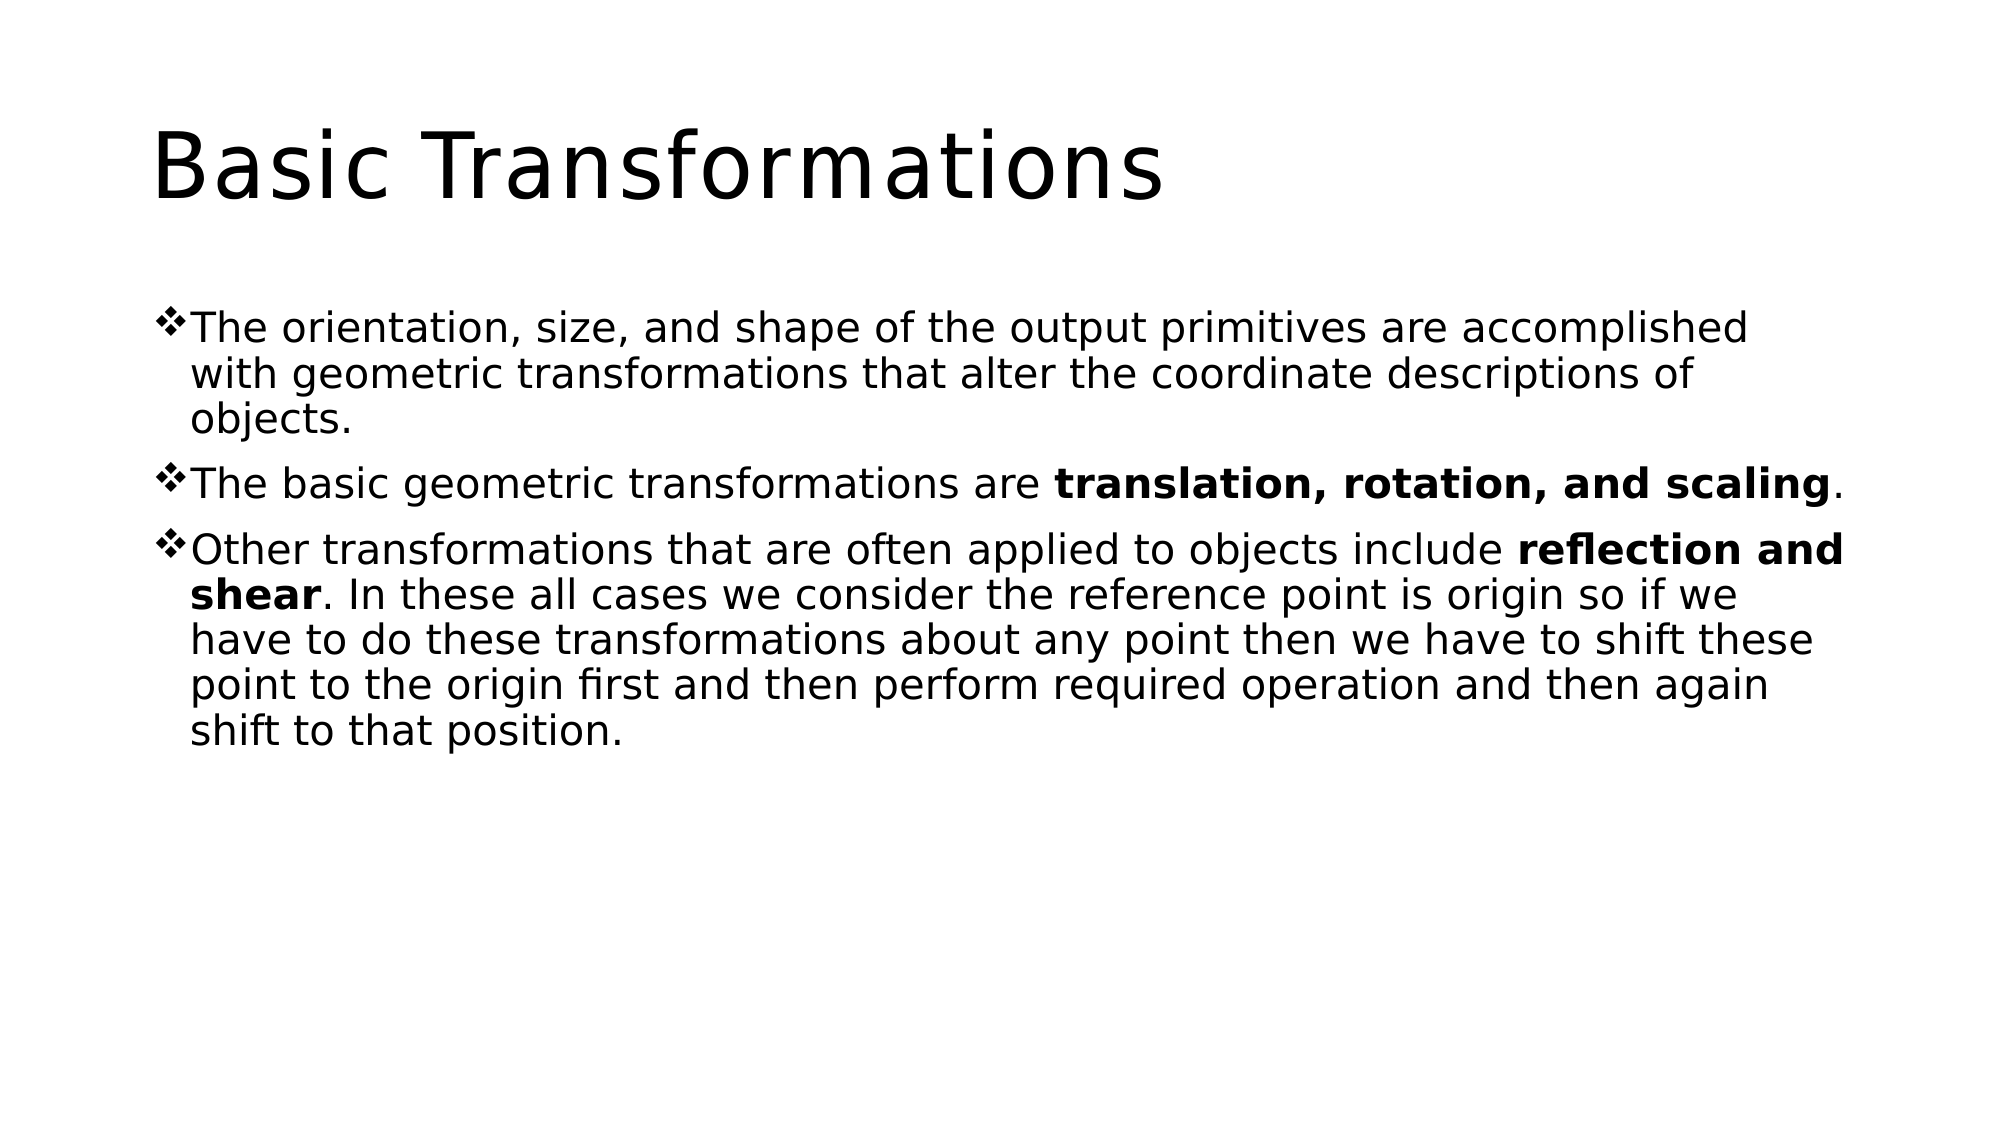

# Basic Transformations
The orientation, size, and shape of the output primitives are accomplished with geometric transformations that alter the coordinate descriptions of objects.
The basic geometric transformations are translation, rotation, and scaling.
Other transformations that are often applied to objects include reflection and shear. In these all cases we consider the reference point is origin so if we have to do these transformations about any point then we have to shift these point to the origin first and then perform required operation and then again shift to that position.